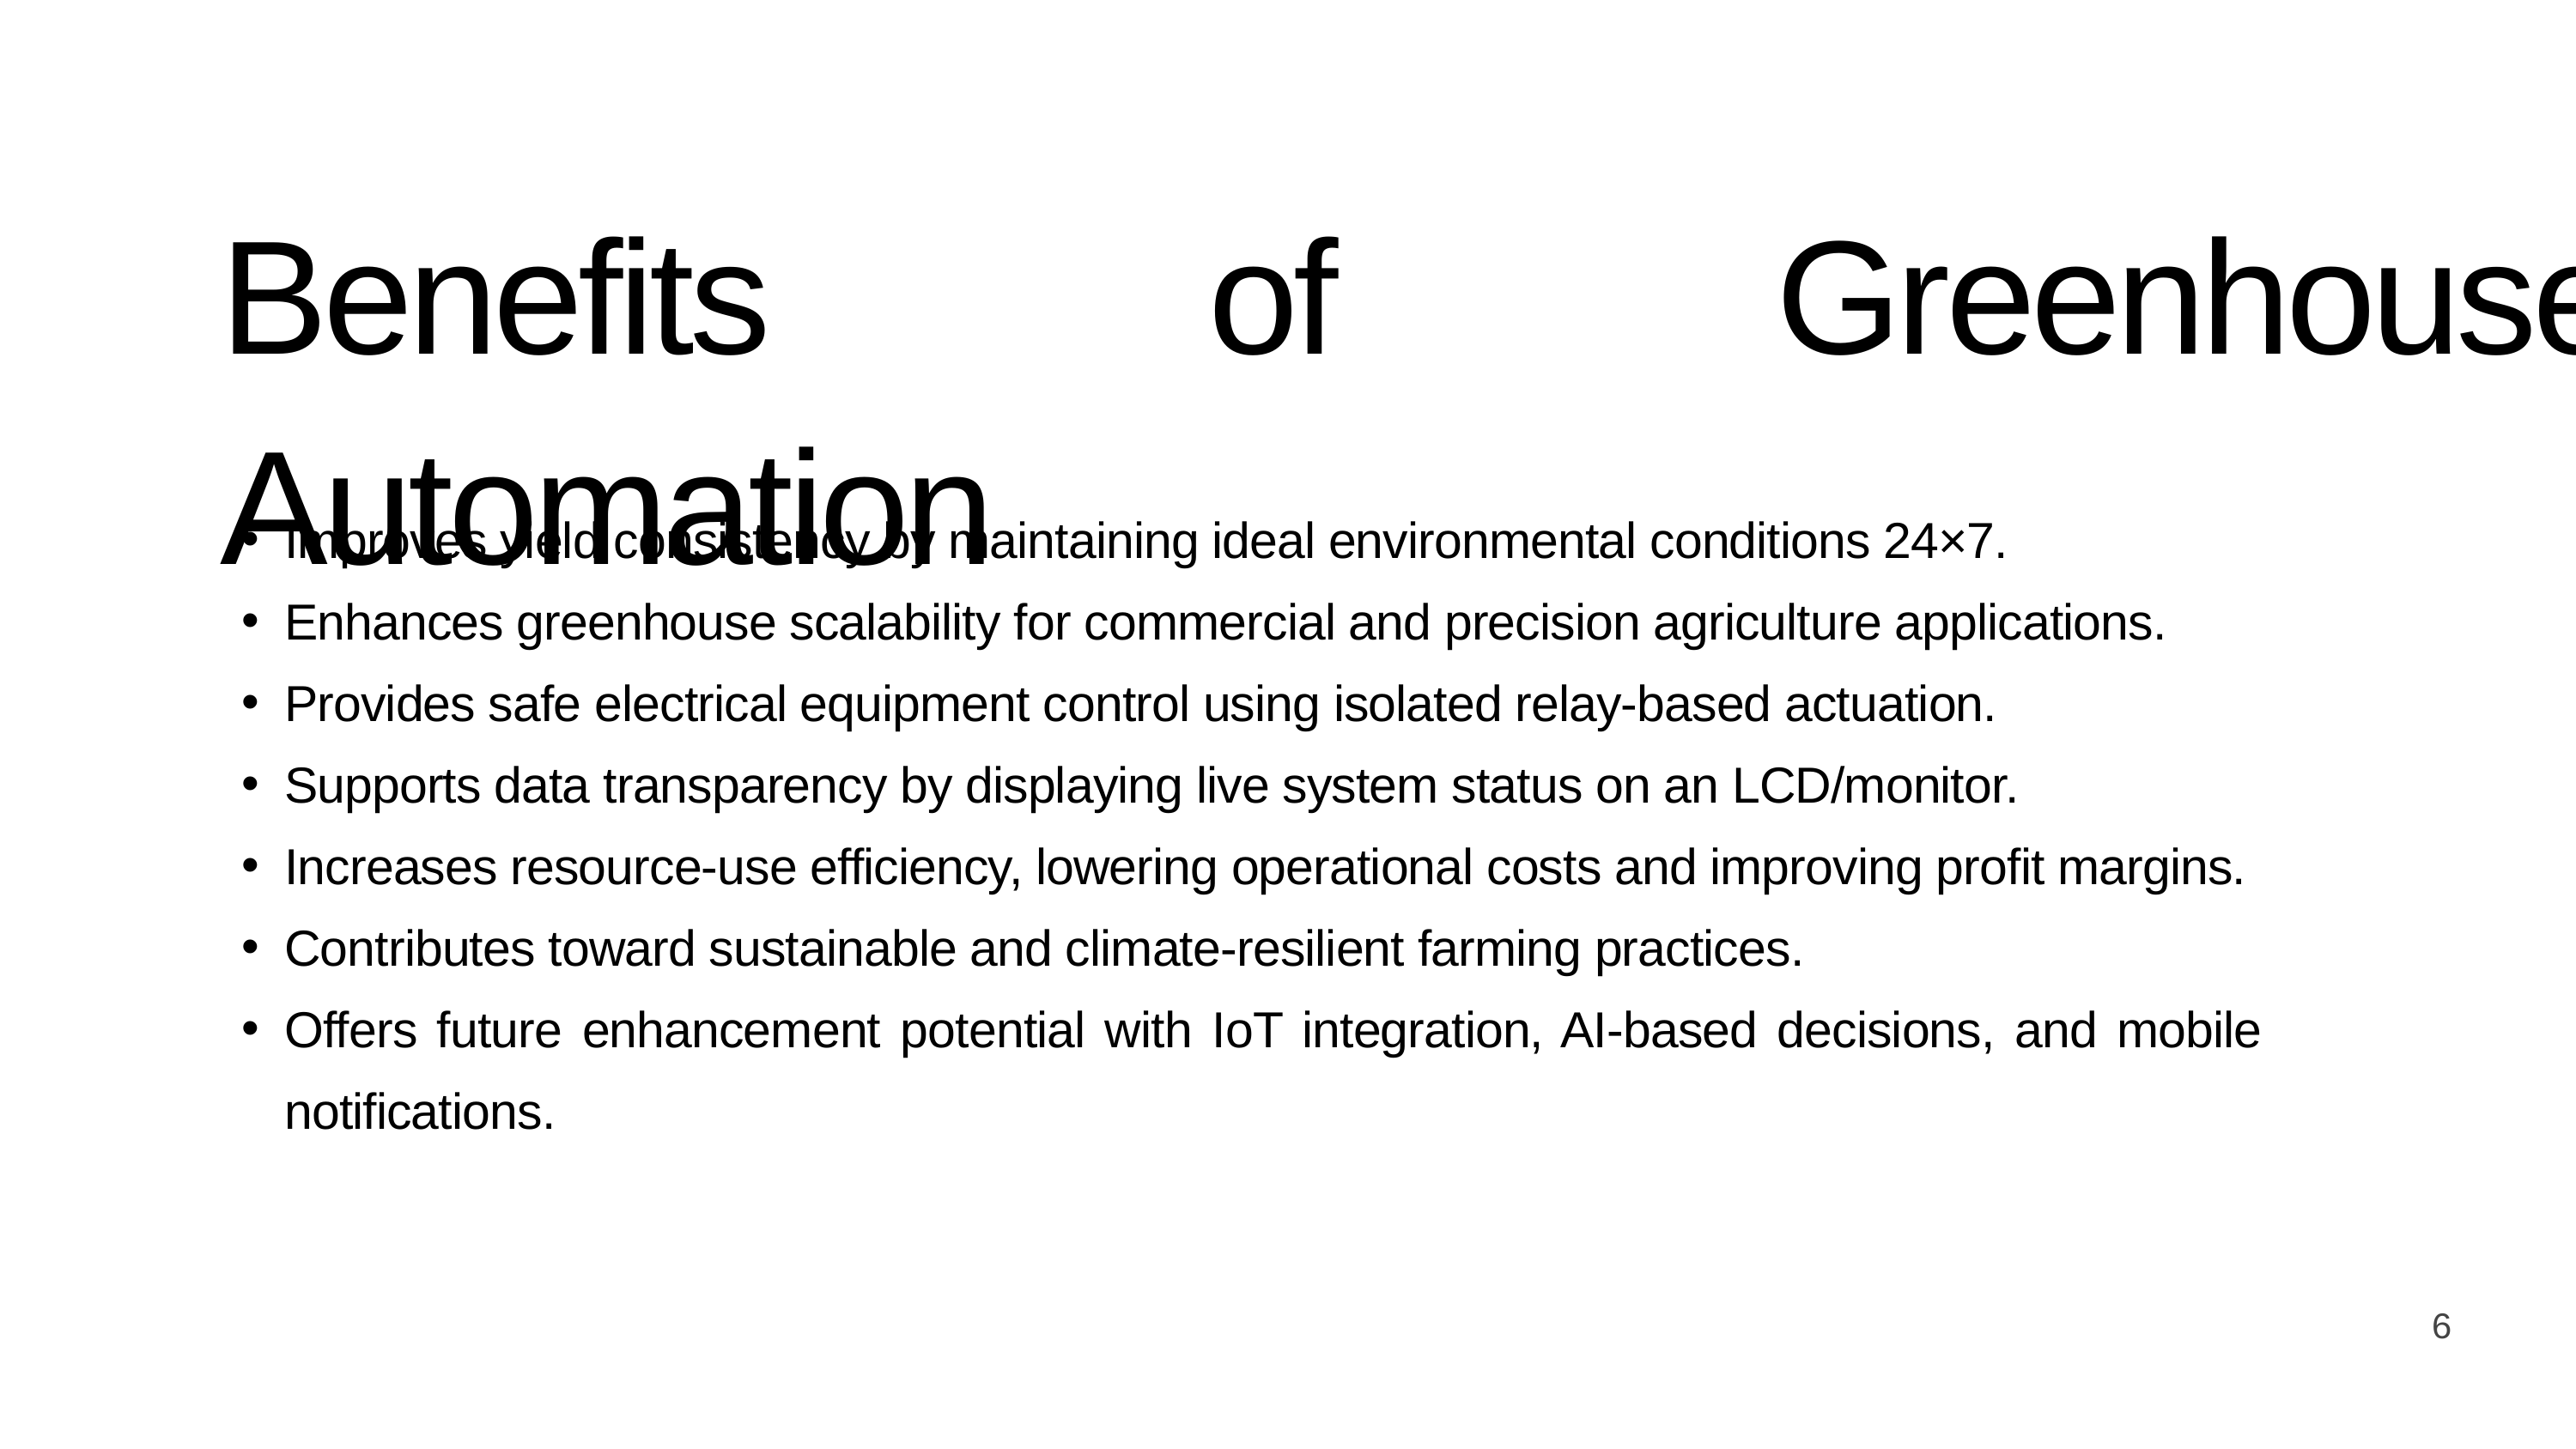

Benefits of Greenhouse Automation

Improves yield consistency by maintaining ideal environmental conditions 24×7.
Enhances greenhouse scalability for commercial and precision agriculture applications.
Provides safe electrical equipment control using isolated relay-based actuation.
Supports data transparency by displaying live system status on an LCD/monitor.
Increases resource-use efficiency, lowering operational costs and improving profit margins.
Contributes toward sustainable and climate-resilient farming practices.
Offers future enhancement potential with IoT integration, AI-based decisions, and mobile notifications.

6